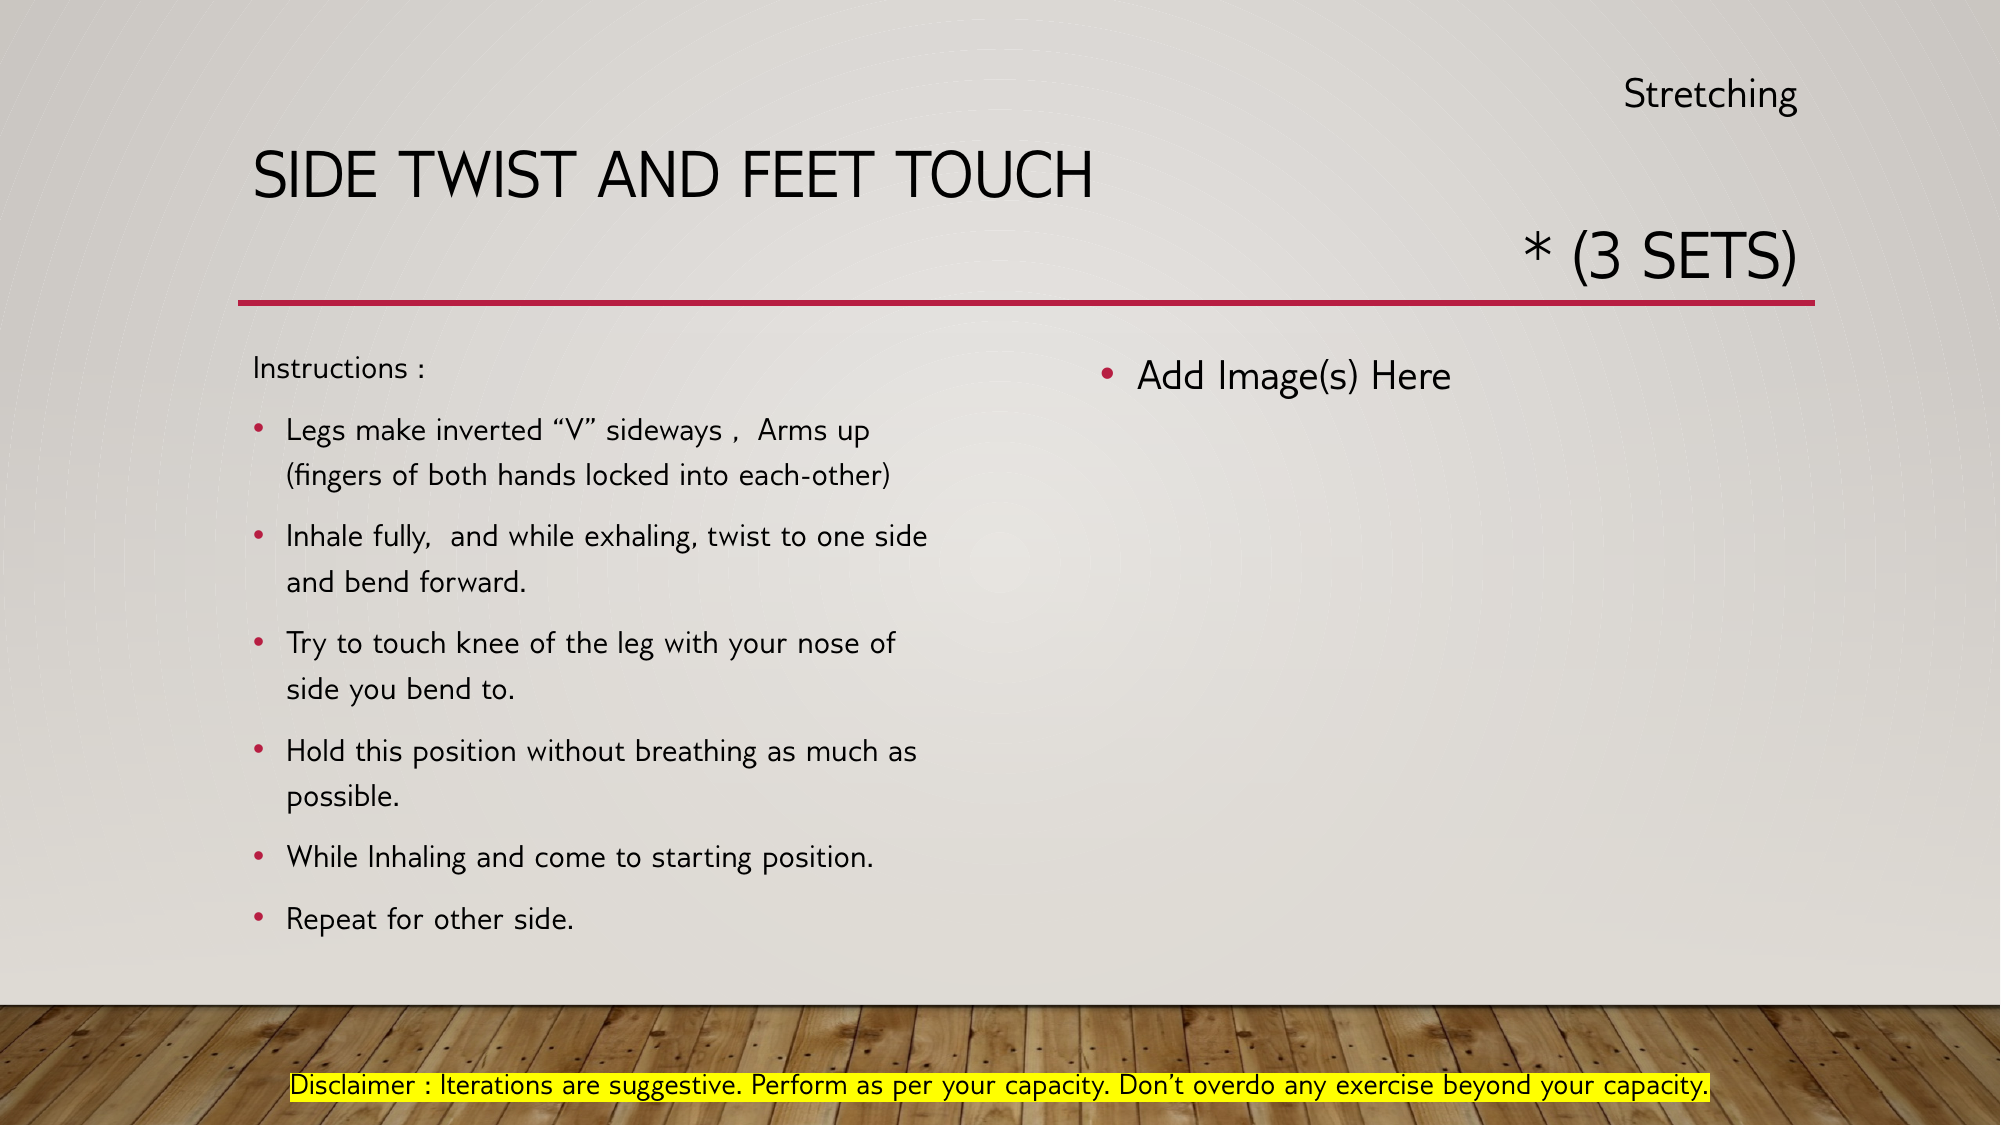

Stretching
# Side twist and feet touch
* (3 sets)
Add Image(s) Here

Instructions :
Legs make inverted “V” sideways ,  Arms up (fingers of both hands locked into each-other)
Inhale fully,  and while exhaling, twist to one side and bend forward.
Try to touch knee of the leg with your nose of side you bend to.
Hold this position without breathing as much as possible.
While Inhaling and come to starting position.
Repeat for other side.

Disclaimer : Iterations are suggestive. Perform as per your capacity. Don’t overdo any exercise beyond your capacity.